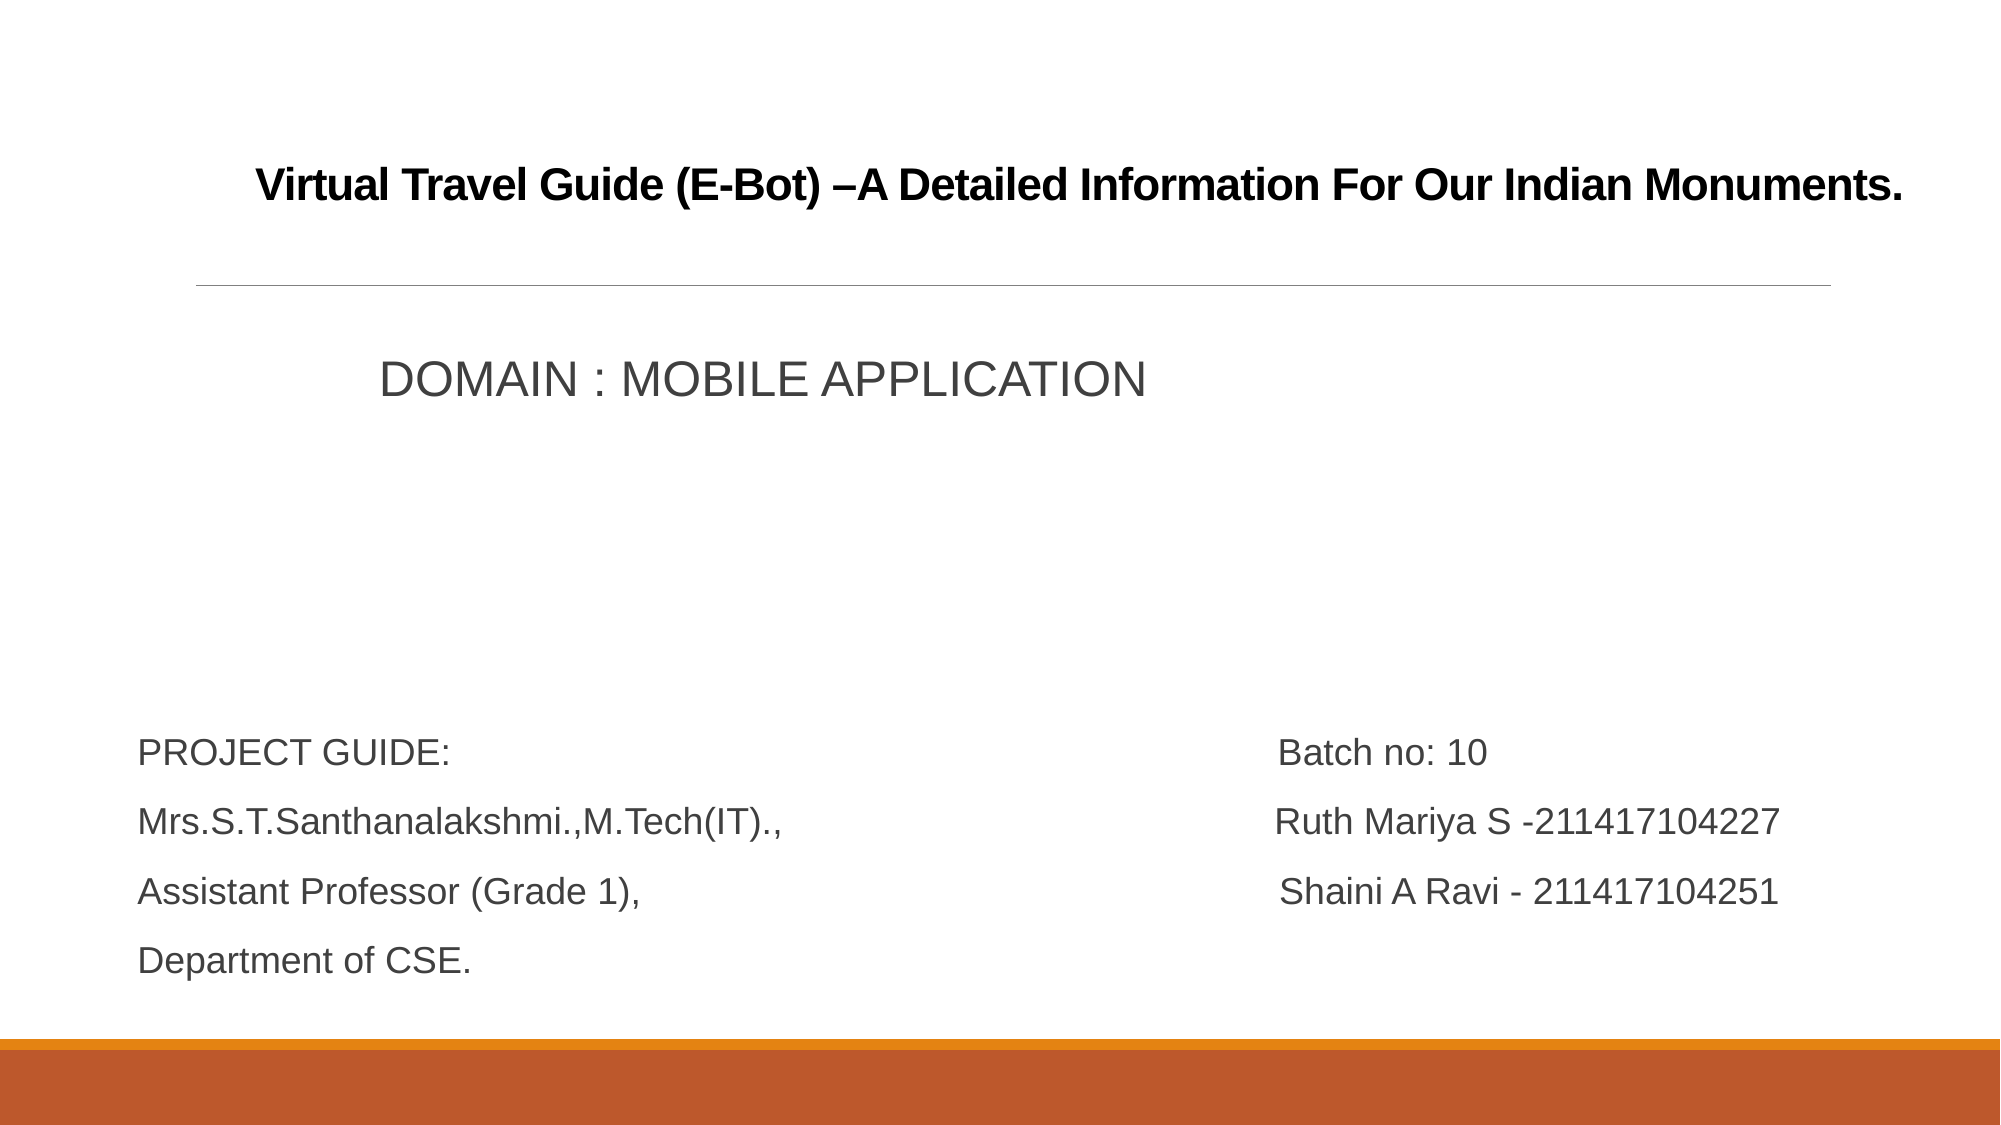

# Virtual Travel Guide (E-Bot) –A Detailed Information For Our Indian Monuments.
                       DOMAIN : MOBILE APPLICATION

PROJECT GUIDE:                                                                               Batch no: 10
Mrs.S.T.Santhanalakshmi.,M.Tech(IT).,                                               Ruth Mariya S -211417104227
Assistant Professor (Grade 1),                                                             Shaini A Ravi - 211417104251
Department of CSE.